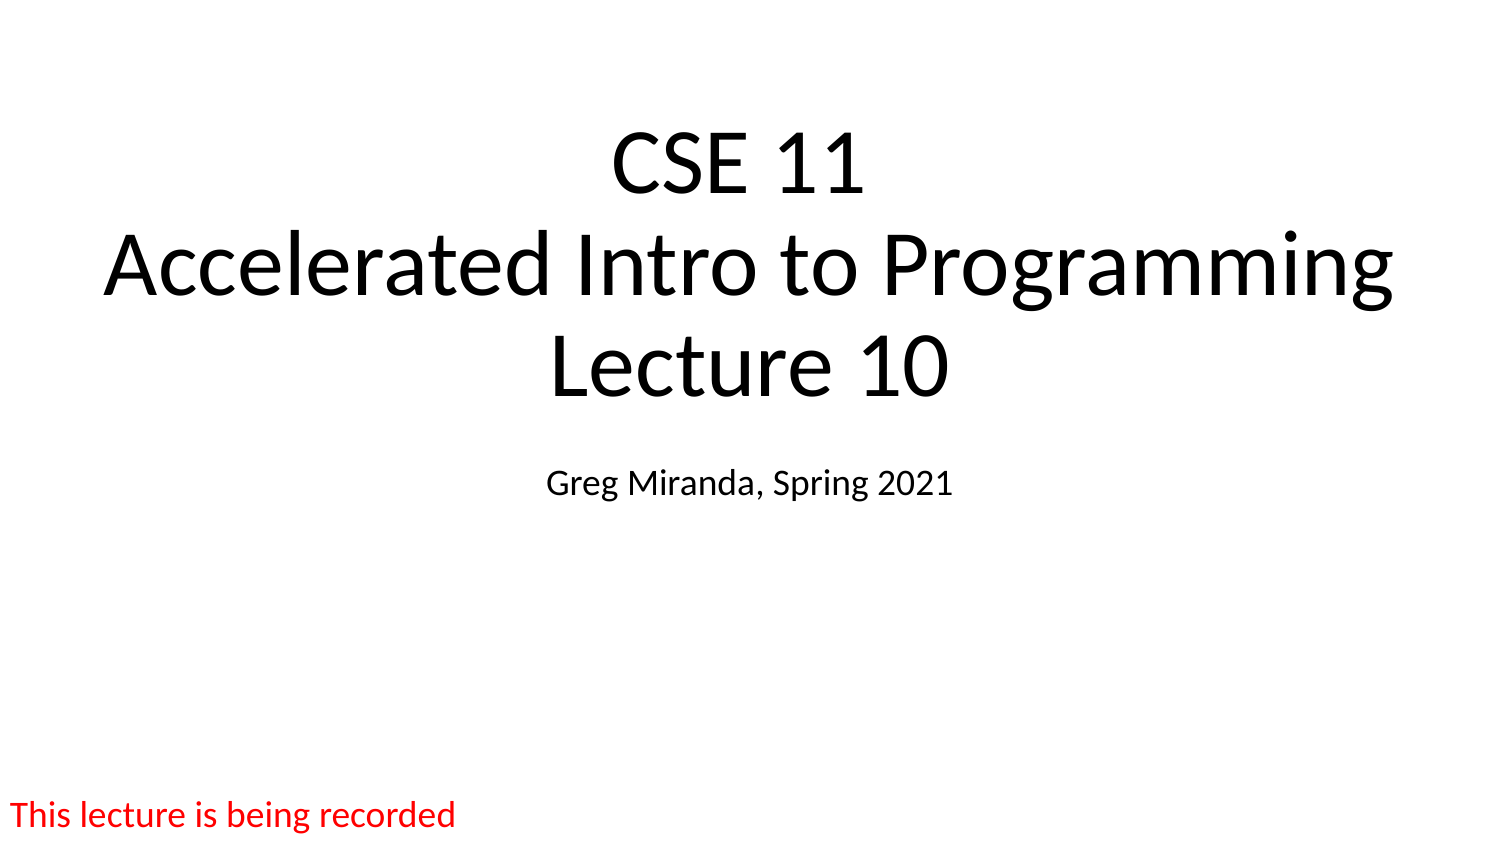

# CSE 11 Accelerated Intro to Programming Lecture 10
Greg Miranda, Spring 2021
This lecture is being recorded